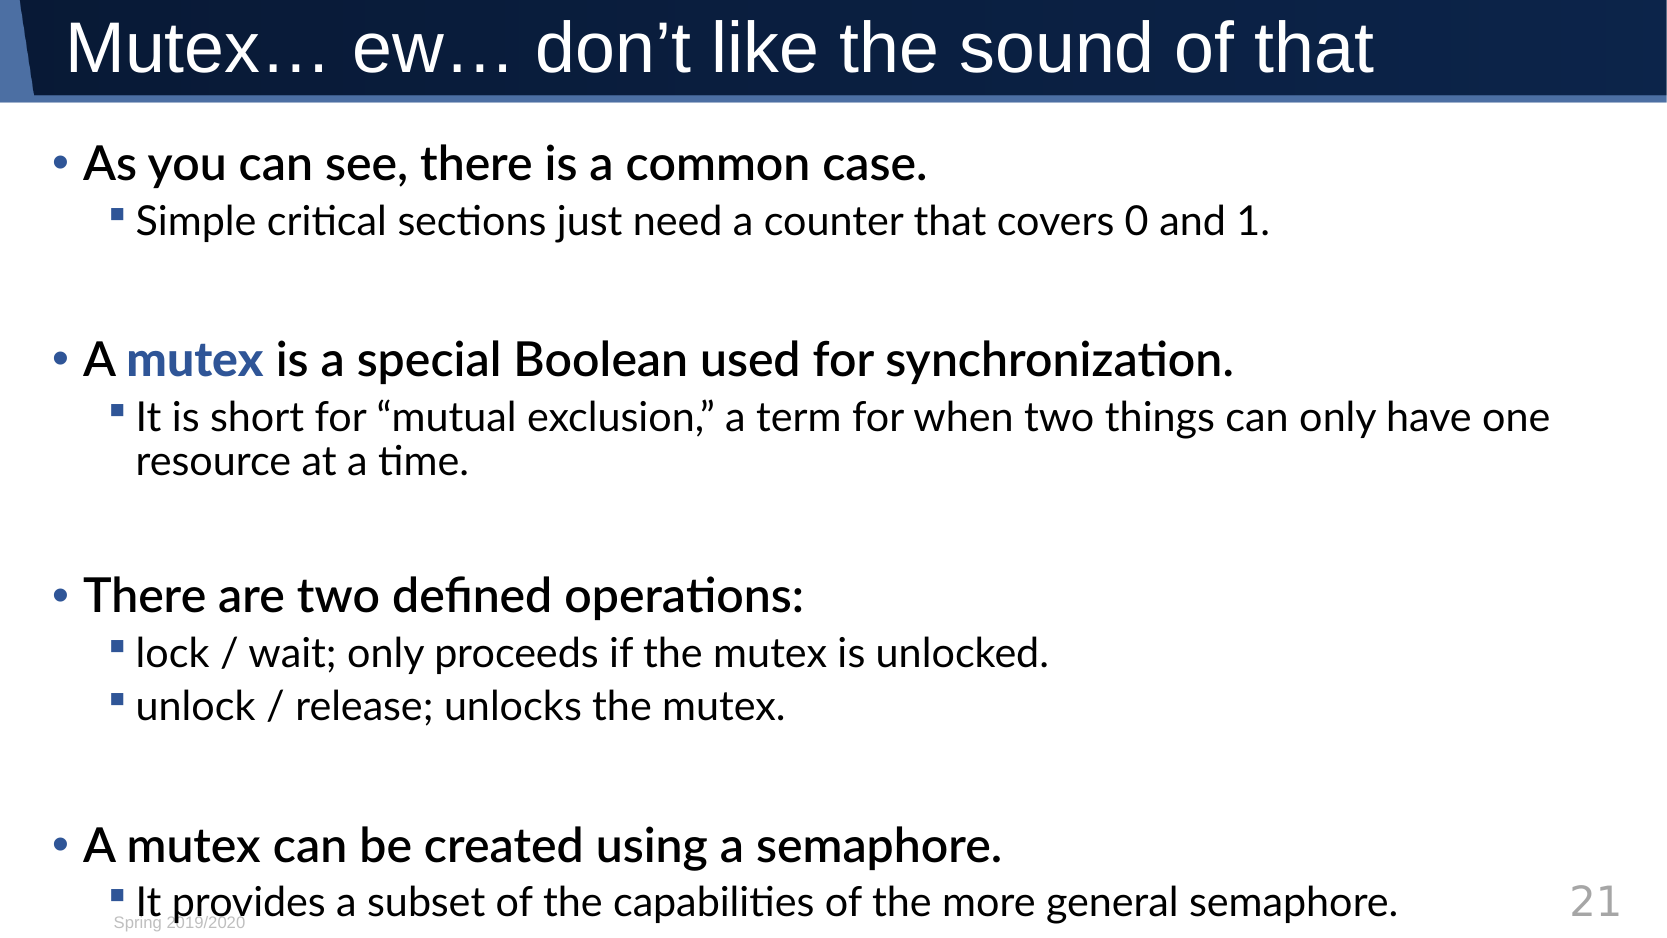

# Mutex… ew… don’t like the sound of that
As you can see, there is a common case.
Simple critical sections just need a counter that covers 0 and 1.

A mutex is a special Boolean used for synchronization.
It is short for “mutual exclusion,” a term for when two things can only have one resource at a time.

There are two defined operations:
lock / wait; only proceeds if the mutex is unlocked.
unlock / release; unlocks the mutex.

A mutex can be created using a semaphore.
It provides a subset of the capabilities of the more general semaphore.
Spring 2019/2020